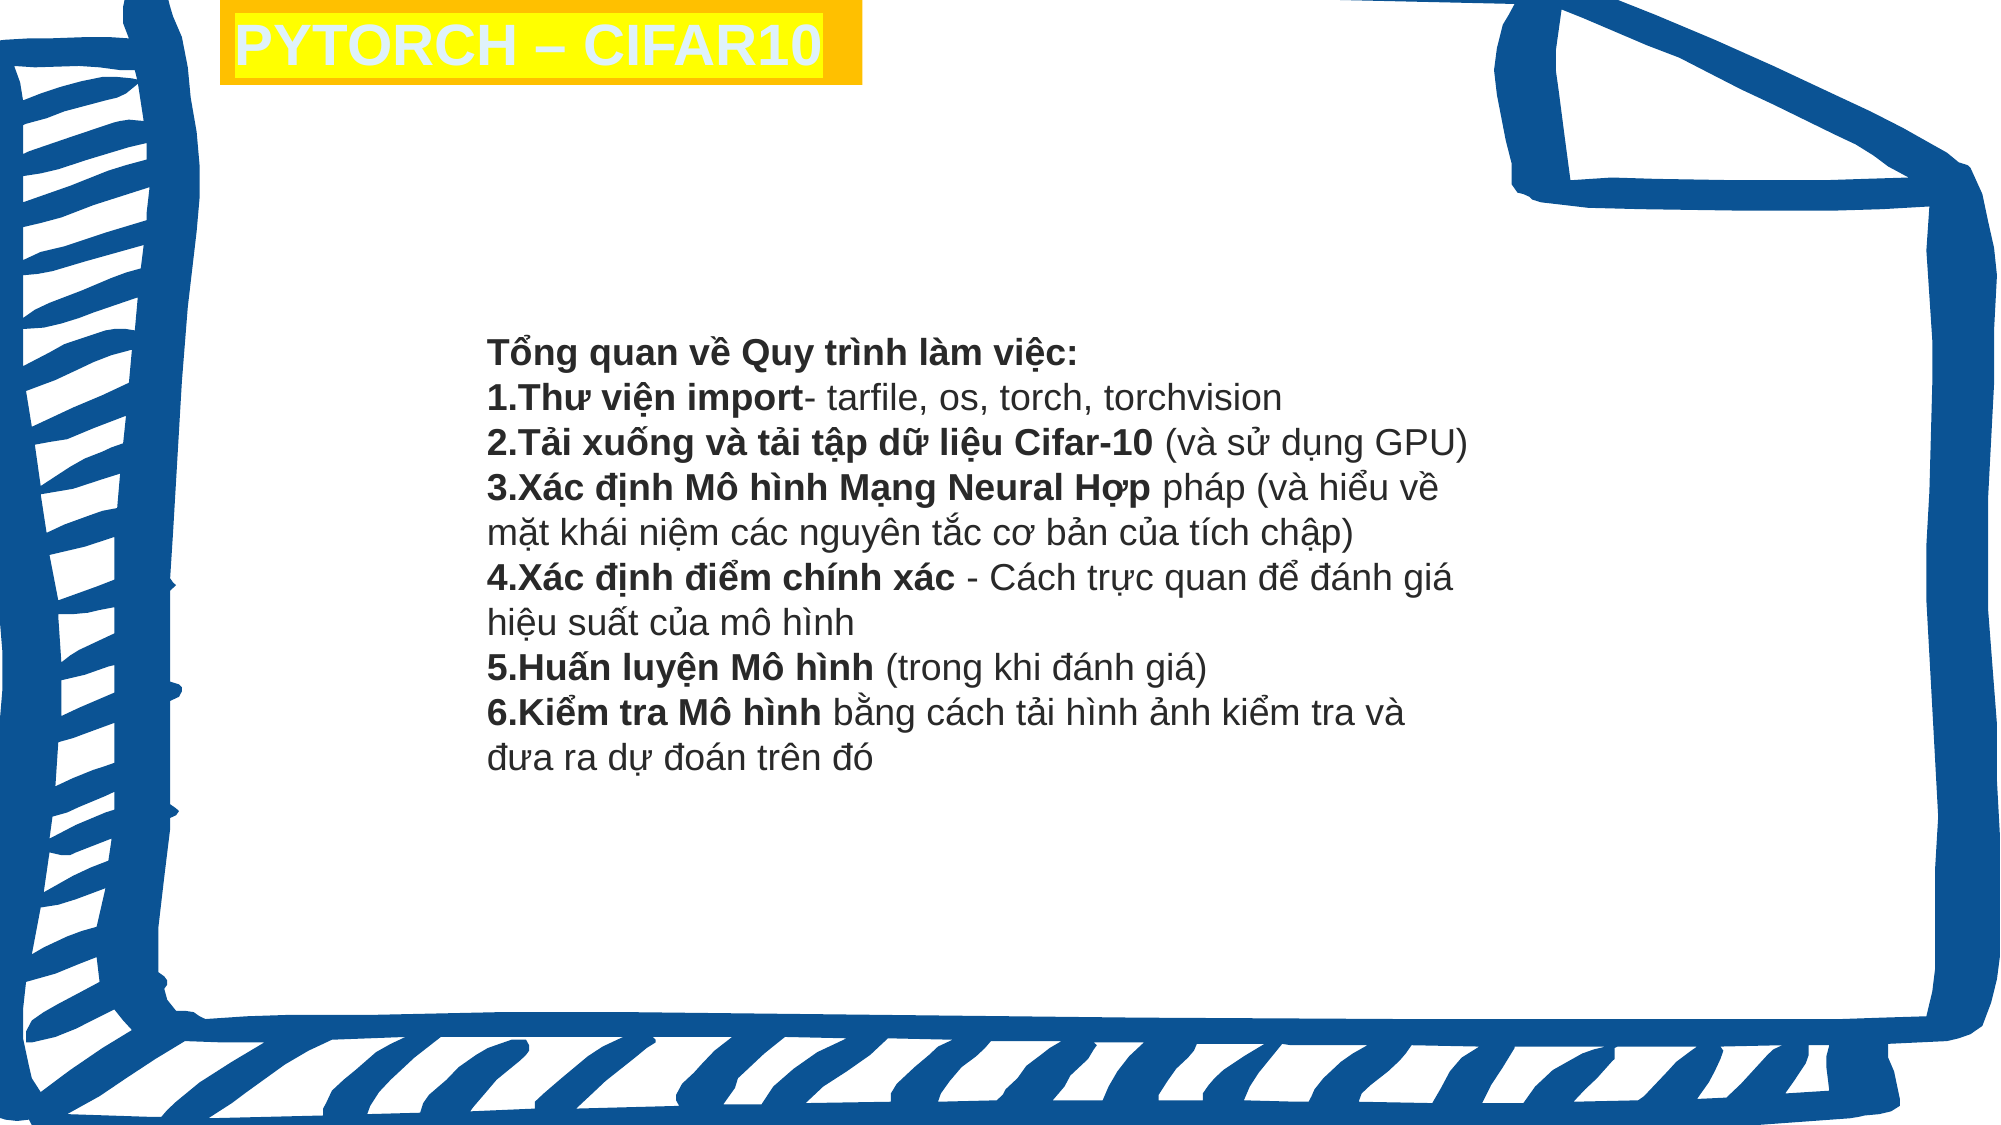

PYTORCH – CIFAR10

Tổng quan về Quy trình làm việc:
Thư viện import- tarfile, os, torch, torchvision
Tải xuống và tải tập dữ liệu Cifar-10 (và sử dụng GPU)
Xác định Mô hình Mạng Neural Hợp pháp (và hiểu về mặt khái niệm các nguyên tắc cơ bản của tích chập)
Xác định điểm chính xác - Cách trực quan để đánh giá hiệu suất của mô hình
Huấn luyện Mô hình (trong khi đánh giá)
Kiểm tra Mô hình bằng cách tải hình ảnh kiểm tra và đưa ra dự đoán trên đó